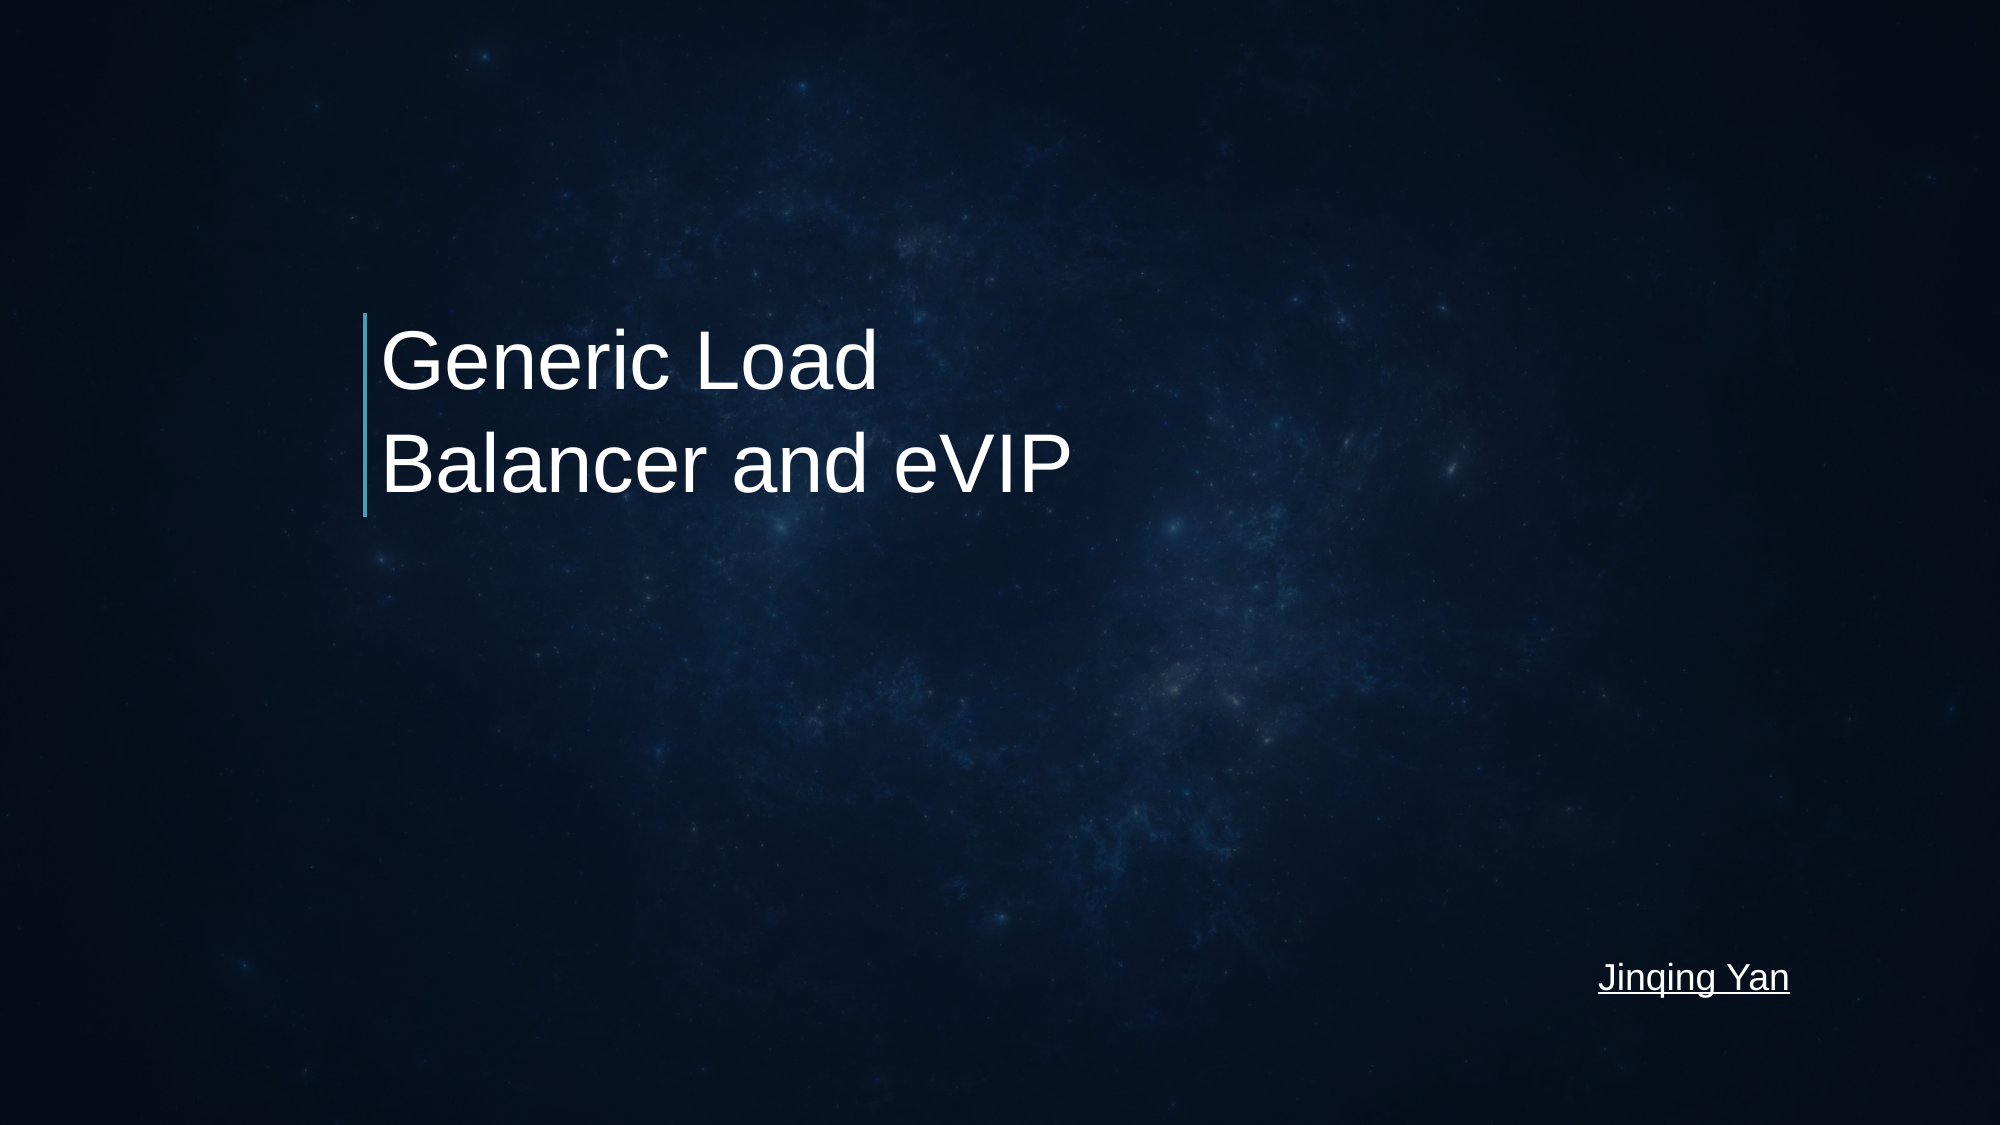

Generic Load
Balancer and eVIP
Jinqing Yan